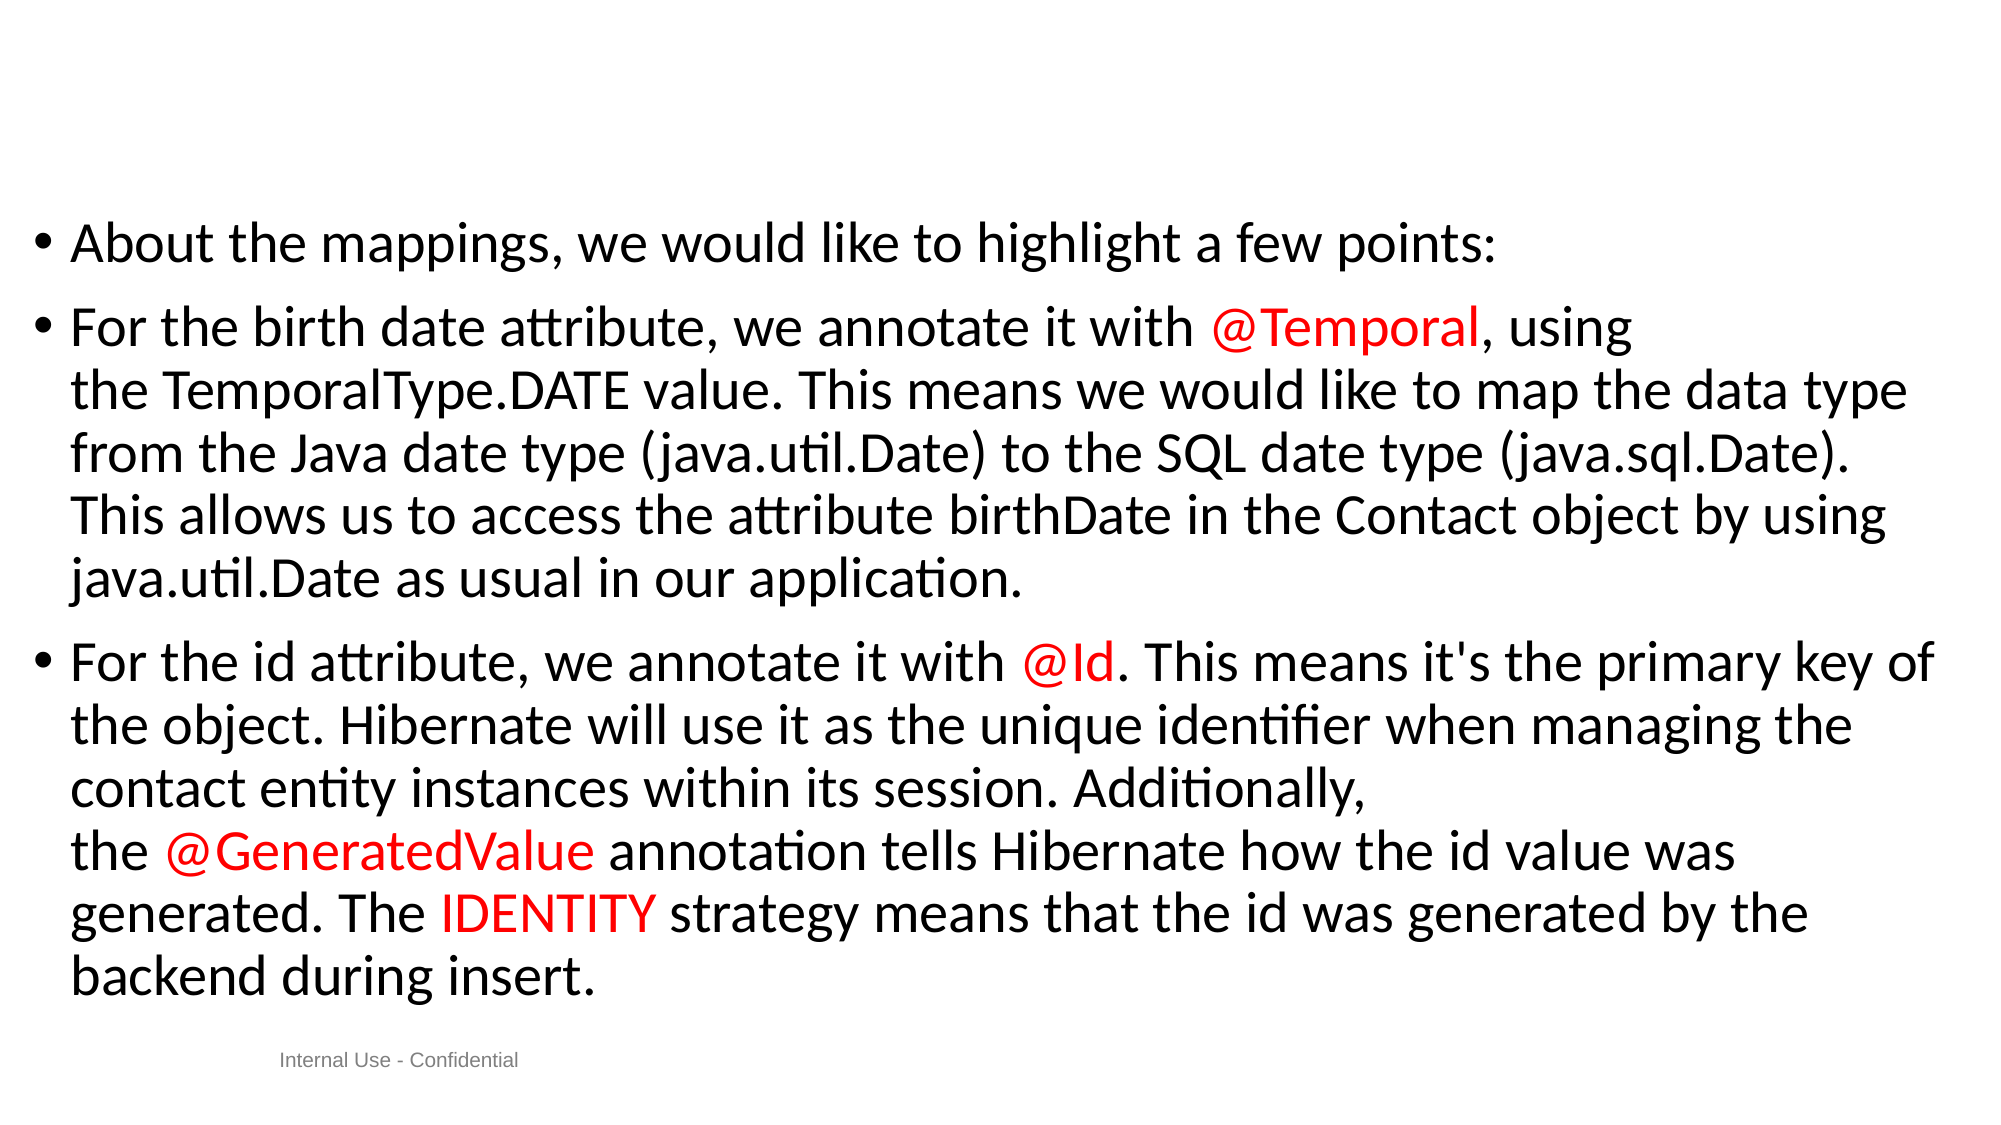

#
About the mappings, we would like to highlight a few points:
For the birth date attribute, we annotate it with @Temporal, using the TemporalType.DATE value. This means we would like to map the data type from the Java date type (java.util.Date) to the SQL date type (java.sql.Date). This allows us to access the attribute birthDate in the Contact object by using java.util.Date as usual in our application.
For the id attribute, we annotate it with @Id. This means it's the primary key of the object. Hibernate will use it as the unique identifier when managing the contact entity instances within its session. Additionally, the @GeneratedValue annotation tells Hibernate how the id value was generated. The IDENTITY strategy means that the id was generated by the backend during insert.